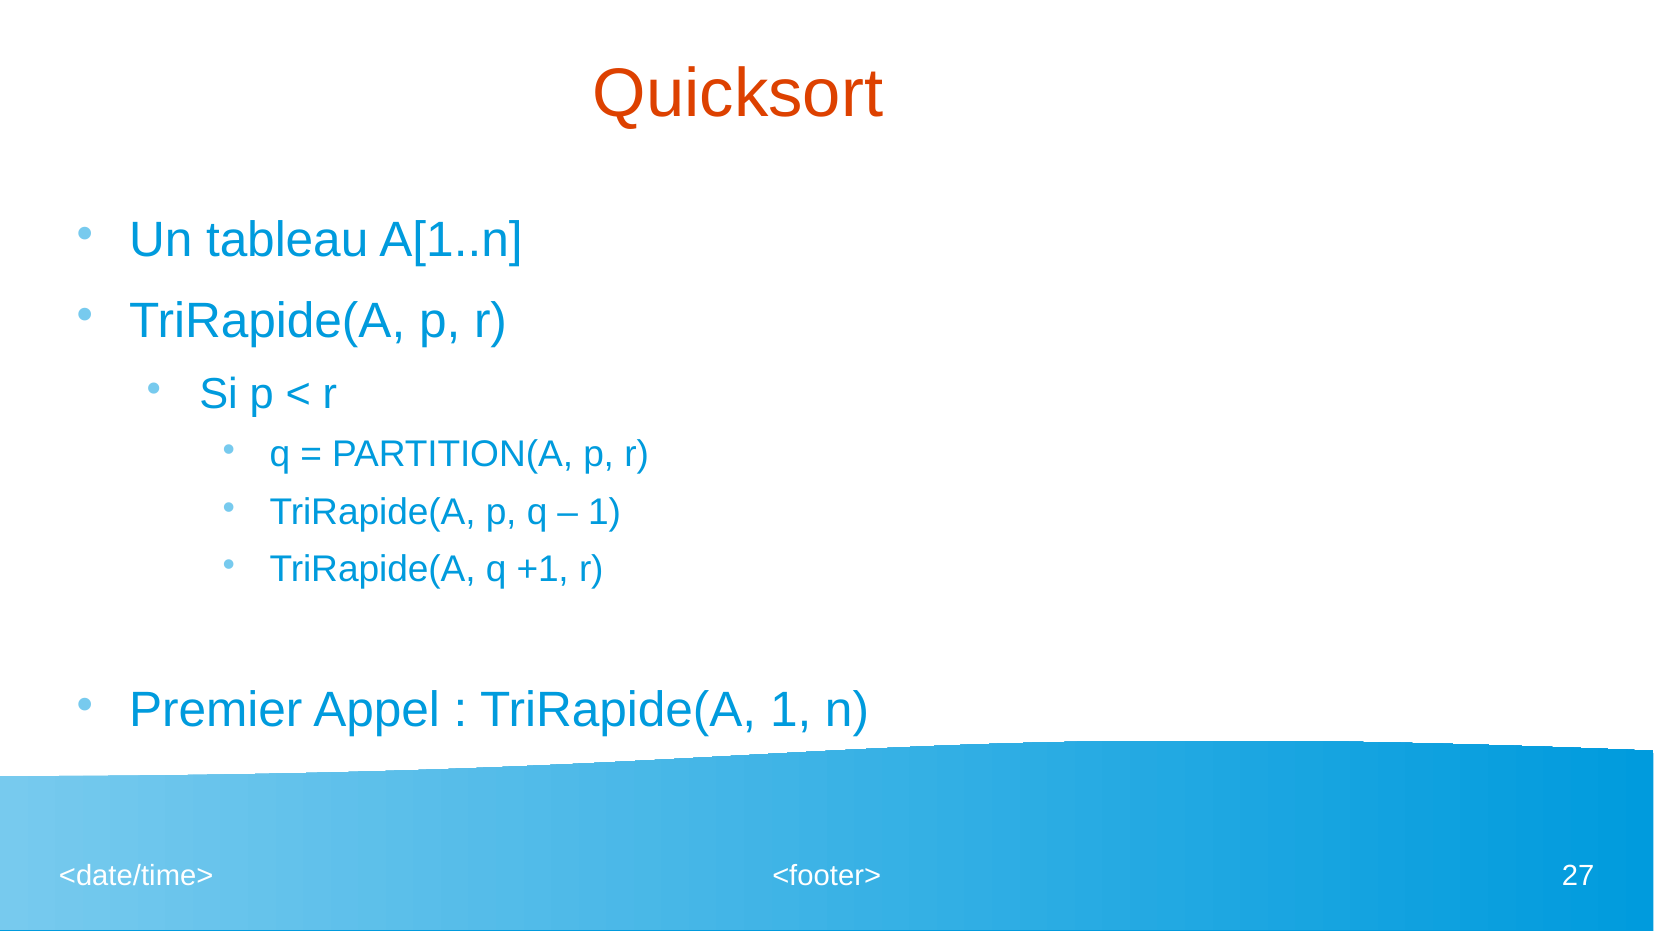

# Quicksort
Un tableau A[1..n]
TriRapide(A, p, r)
Si p < r
q = PARTITION(A, p, r)
TriRapide(A, p, q – 1)
TriRapide(A, q +1, r)

Premier Appel : TriRapide(A, 1, n)